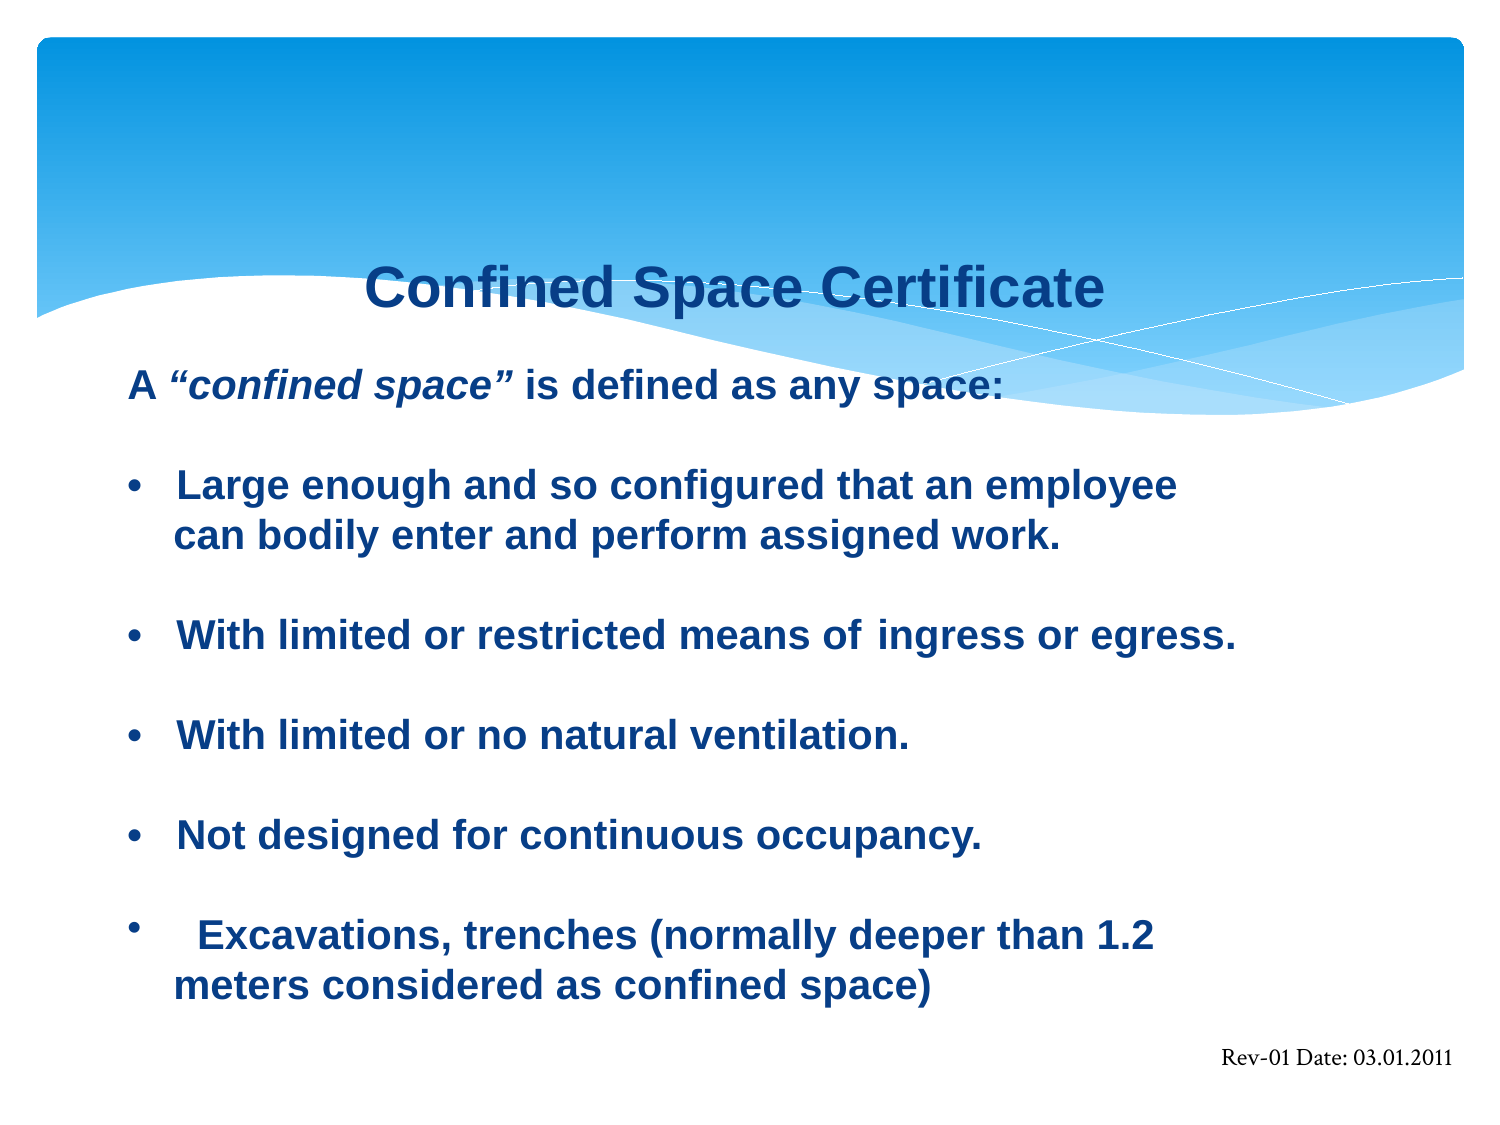

Confined Space Certificate

A “confined space” is defined as any space:

•   Large enough and so configured that an employee
    can bodily enter and perform assigned work.

•   With limited or restricted means of 	ingress or egress.

•   With limited or no natural ventilation.

•   Not designed for continuous occupancy.

   Excavations, trenches (normally deeper than 1.2
    meters considered as confined space)

Rev-01 Date: 03.01.2011